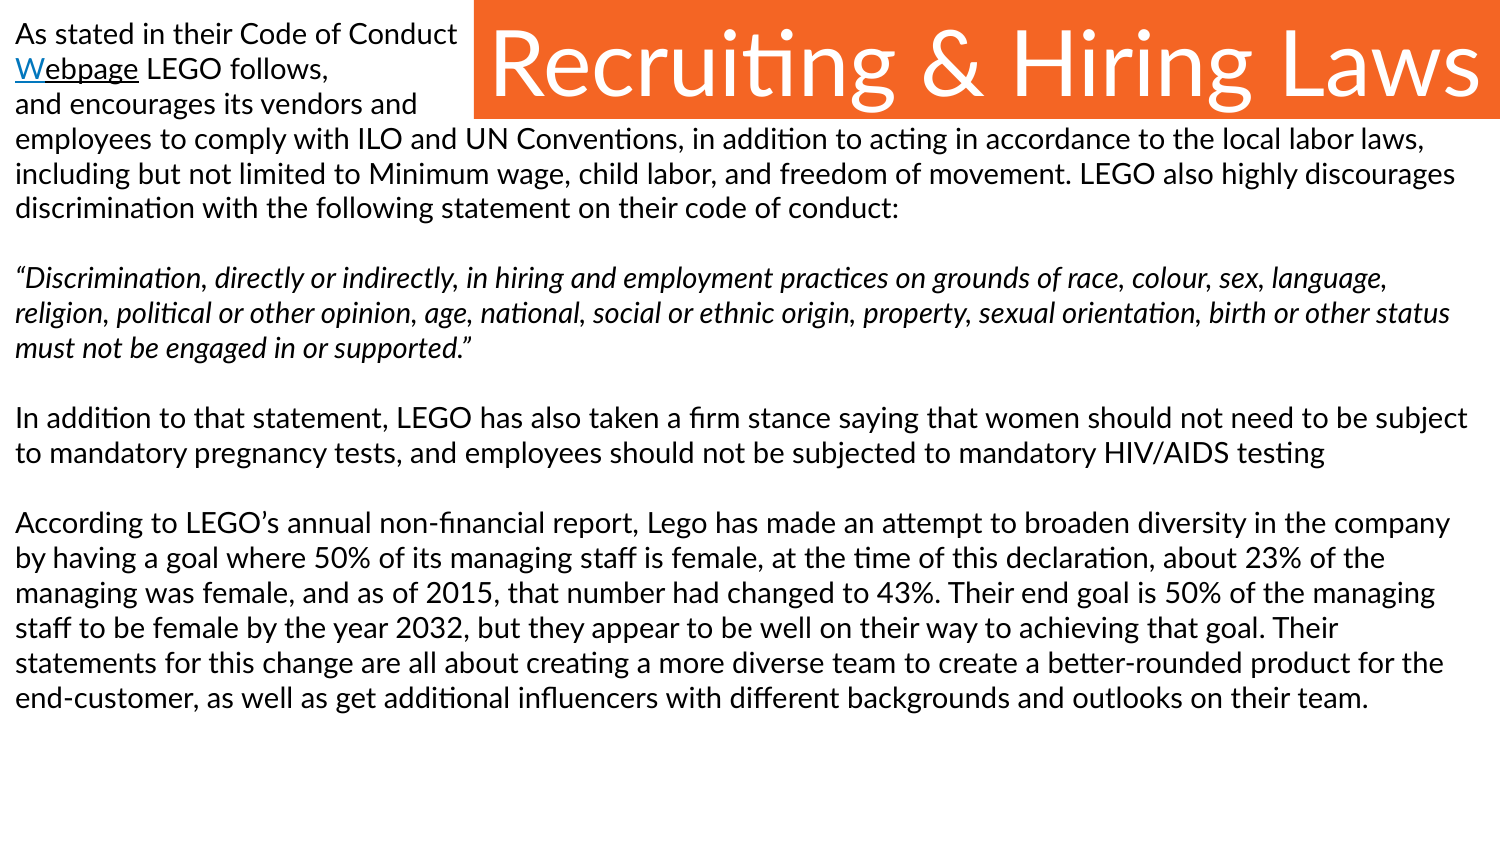

# Recruiting & Hiring Laws
As stated in their Code of Conduct
Webpage LEGO follows,
and encourages its vendors and
employees to comply with ILO and UN Conventions, in addition to acting in accordance to the local labor laws, including but not limited to Minimum wage, child labor, and freedom of movement. LEGO also highly discourages discrimination with the following statement on their code of conduct:

“Discrimination, directly or indirectly, in hiring and employment practices on grounds of race, colour, sex, language, religion, political or other opinion, age, national, social or ethnic origin, property, sexual orientation, birth or other status must not be engaged in or supported.”

In addition to that statement, LEGO has also taken a firm stance saying that women should not need to be subject to mandatory pregnancy tests, and employees should not be subjected to mandatory HIV/AIDS testing

According to LEGO’s annual non-financial report, Lego has made an attempt to broaden diversity in the company by having a goal where 50% of its managing staff is female, at the time of this declaration, about 23% of the managing was female, and as of 2015, that number had changed to 43%. Their end goal is 50% of the managing staff to be female by the year 2032, but they appear to be well on their way to achieving that goal. Their statements for this change are all about creating a more diverse team to create a better-rounded product for the end-customer, as well as get additional influencers with different backgrounds and outlooks on their team.